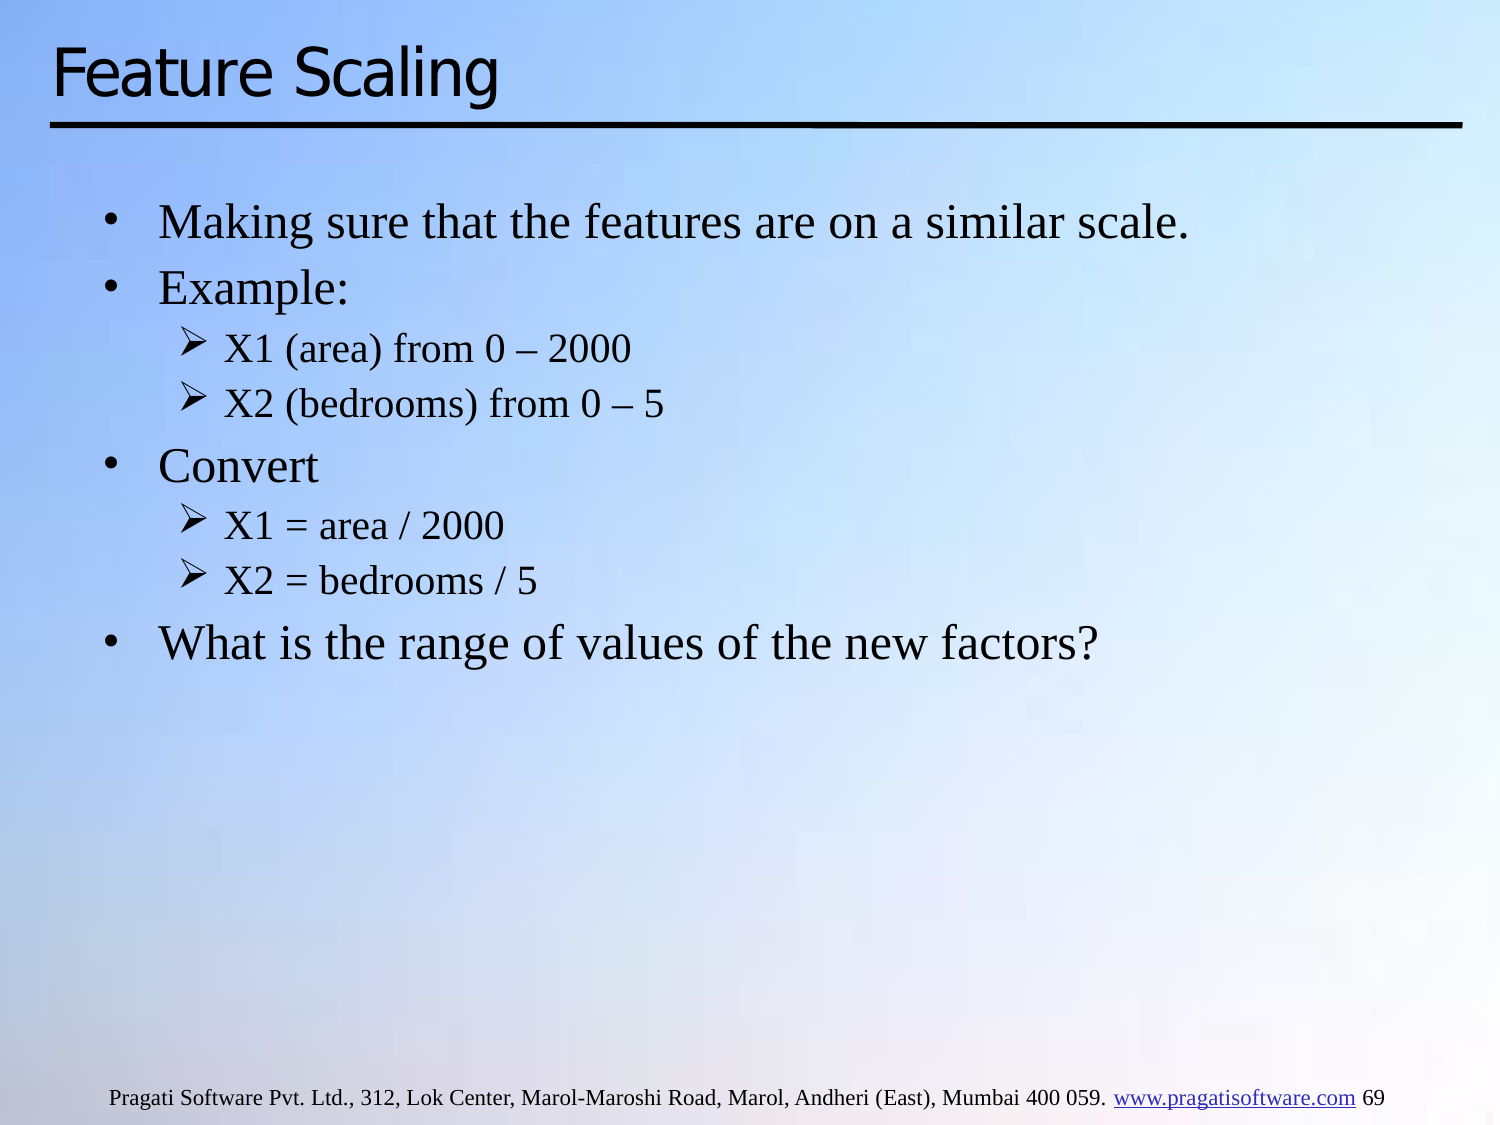

# Feature Scaling
Making sure that the features are on a similar scale.
Example:
X1 (area) from 0 – 2000
X2 (bedrooms) from 0 – 5
Convert
X1 = area / 2000
X2 = bedrooms / 5
What is the range of values of the new factors?